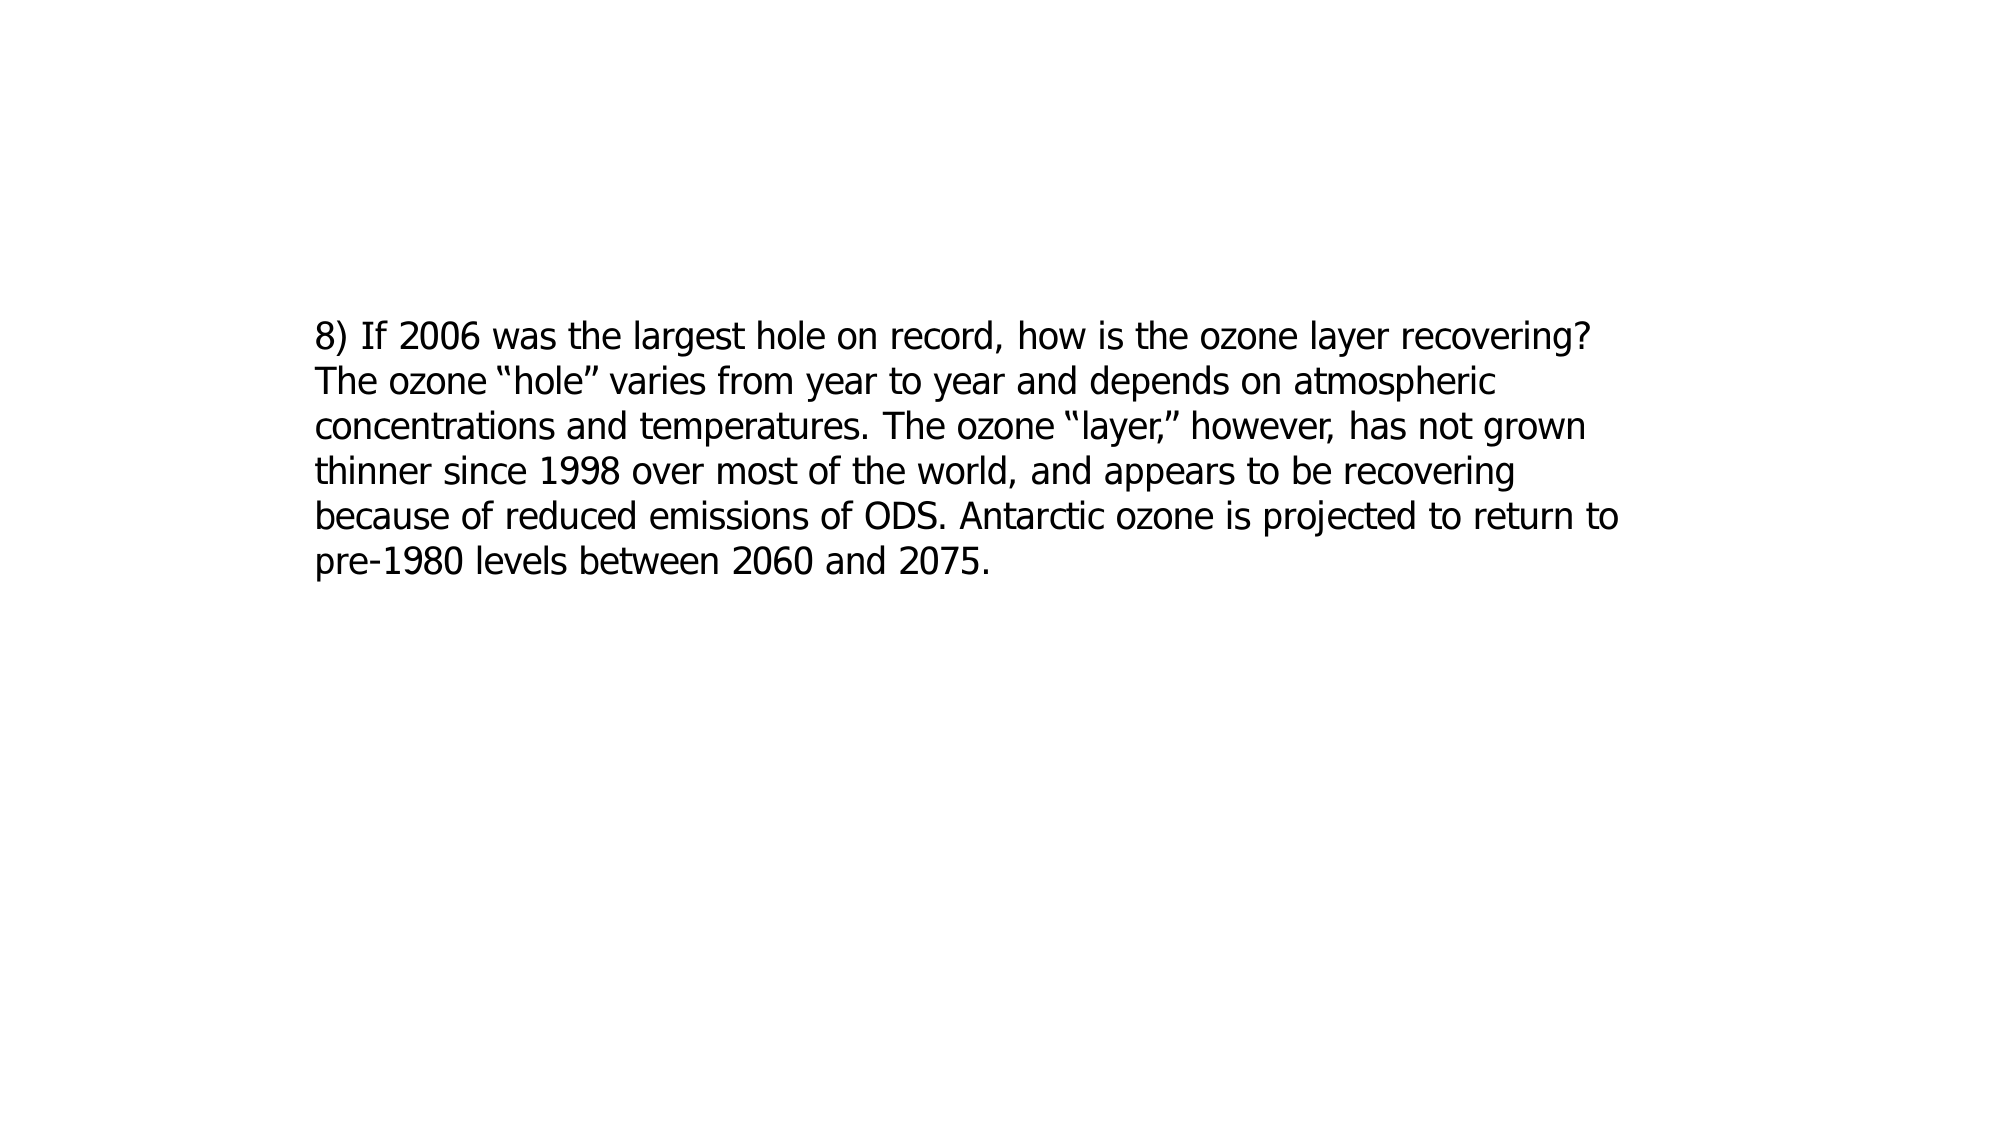

8) If 2006 was the largest hole on record, how is the ozone layer recovering? The ozone “hole” varies from year to year and depends on atmospheric concentrations and temperatures. The ozone “layer,” however, has not grown thinner since 1998 over most of the world, and appears to be recovering because of reduced emissions of ODS. Antarctic ozone is projected to return to pre-1980 levels between 2060 and 2075.